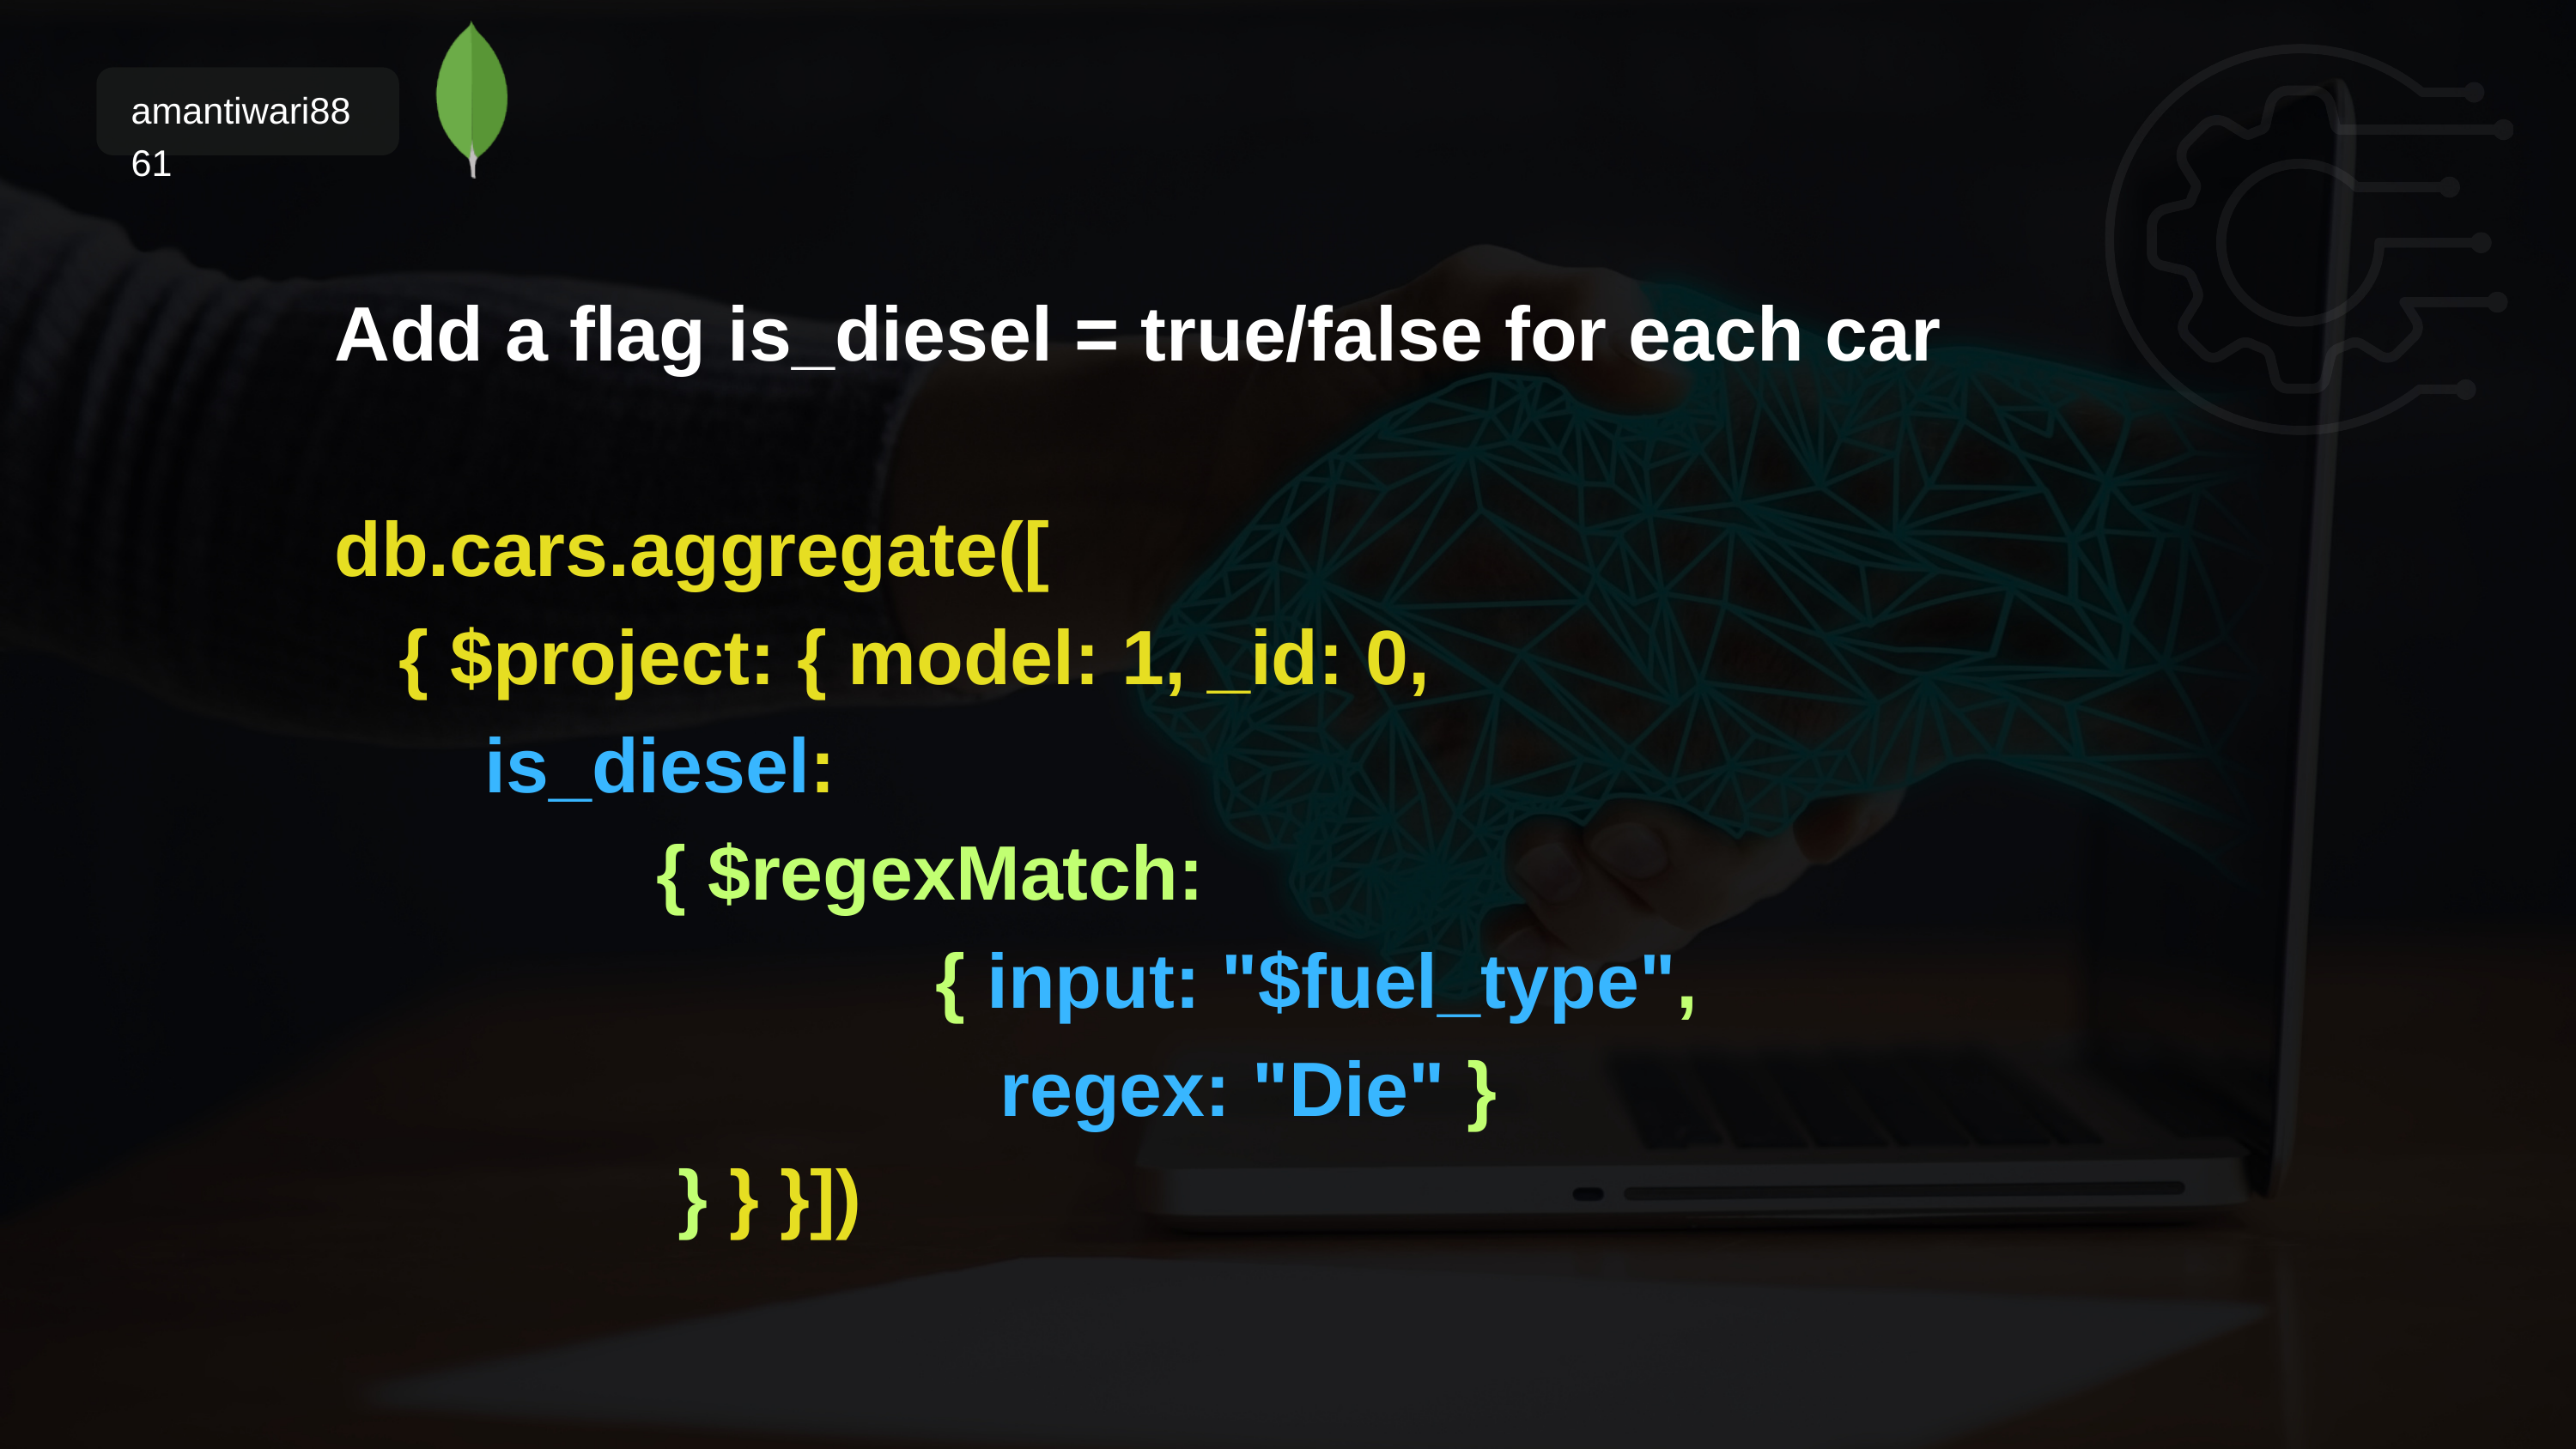

amantiwari8861
Add a flag is_diesel = true/false for each car

db.cars.aggregate([
   { $project: { model: 1, _id: 0,
       is_diesel:
               { $regexMatch:
                            { input: "$fuel_type",
                               regex: "Die" }
                } } }])